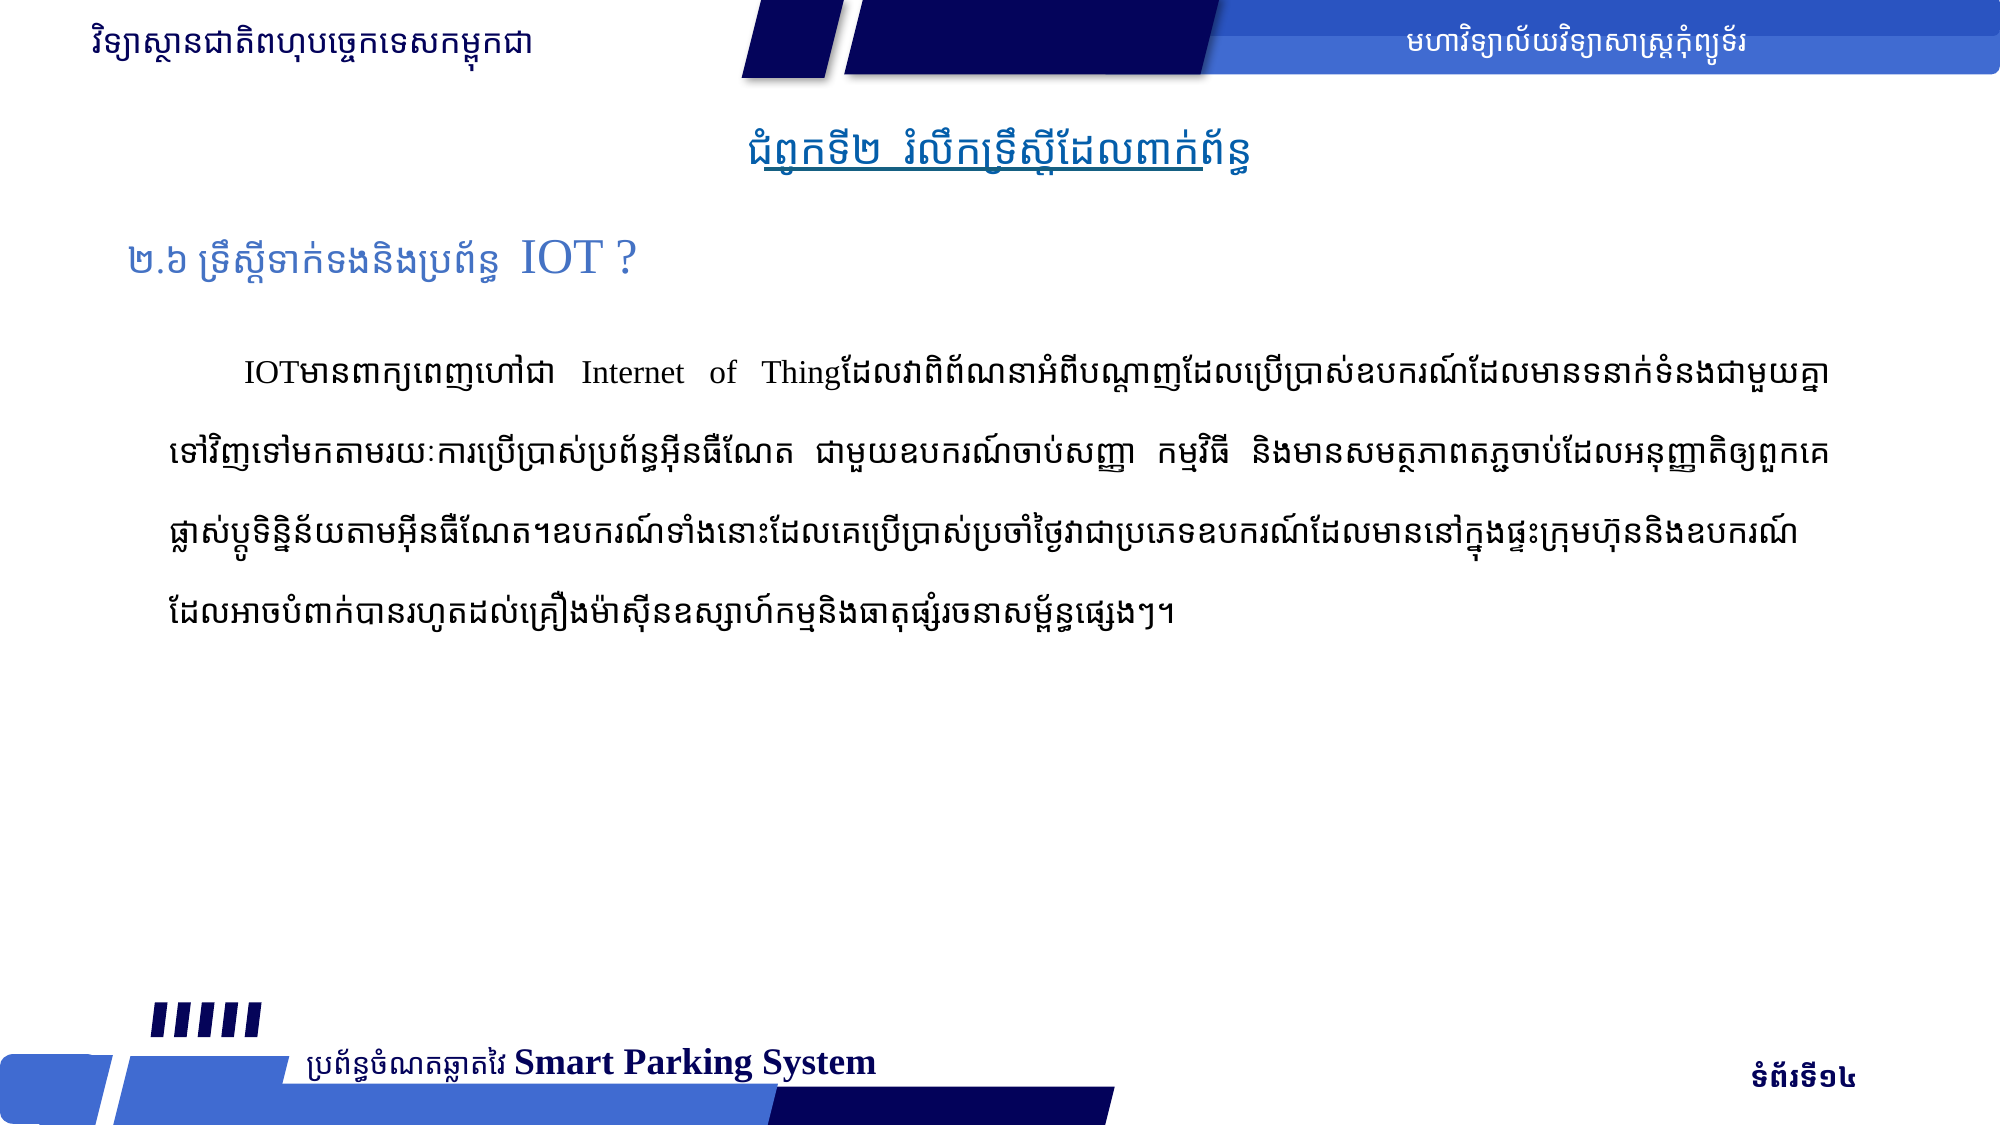

វិទ្យាស្ថានជាតិពហុបច្ចេកទេសកម្ពុកជា
មហាវិទ្យាល័យវិទ្យាសាស្រ្ដកុំព្យូទ័រ

ជំពូកទី២  រំលឹកទ្រឹស្ដីដែលពាក់ព័ន្ធ
២.៦ ទ្រឹស្ដីទាក់ទងនិងប្រព័ន្ធ  IOT ?
IOTមានពាក្យពេញហៅជា Internet of Thingដែលវាពិព័ណនាអំពីបណ្ដាញដែលប្រើប្រាស់ឧបករណ៍ដែលមានទនាក់ទំនងជាមួយគ្នាទៅវិញទៅមកតាមរយៈការប្រើប្រាស់ប្រព័ន្ធអ៊ីនធឺណែត ជាមួយឧបករណ៍ចាប់សញ្ញា កម្មវិធី និងមានសមត្ថភាពតភ្ជចាប់ដែលអនុញ្ញាតិឲ្យពួកគេផ្លាស់ប្ដូទិន្និន័យតាមអ៊ីនធឺណែត។ឧបករណ៍ទាំងនោះដែលគេប្រើប្រាស់ប្រចាំថ្ងៃវាជាប្រភេទឧបករណ៍ដែលមាននៅក្នុងផ្ទះក្រុមហ៊ុននិងឧបករណ៍ដែលអាចបំពាក់បានរហូតដល់គ្រឿងម៉ាស៊ីនឧស្សាហ៍កម្មនិងធាតុផ្សំរចនាសម្ព័ន្ធផ្សេងៗ។

ប្រព័ន្ធចំណតឆ្លាតវៃ Smart Parking System
 ទំព័រទី១៤